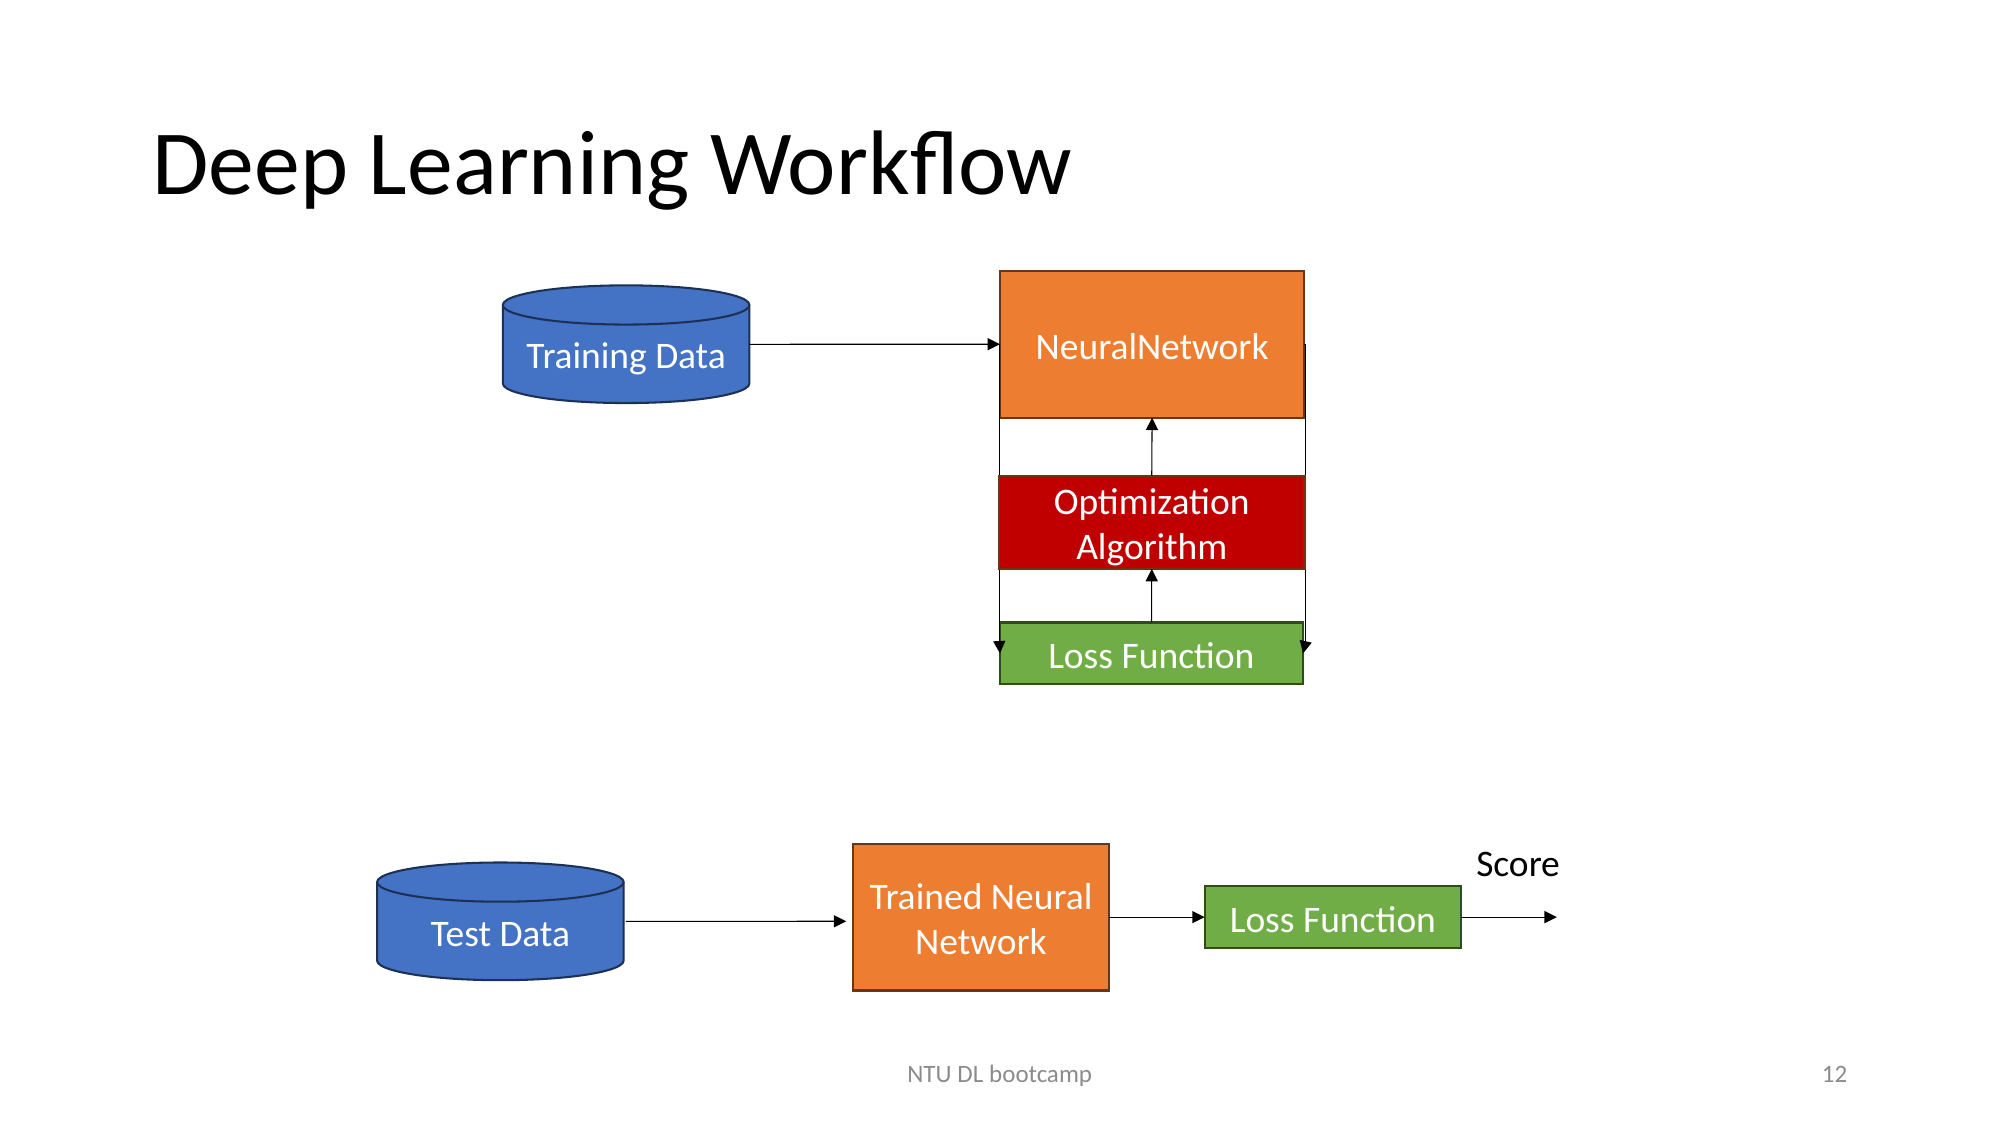

# Deep Learning Workflow
NeuralNetwork
Training Data
Optimization Algorithm
Loss Function
Score
Trained Neural Network
Test Data
Loss Function
NTU DL bootcamp
12